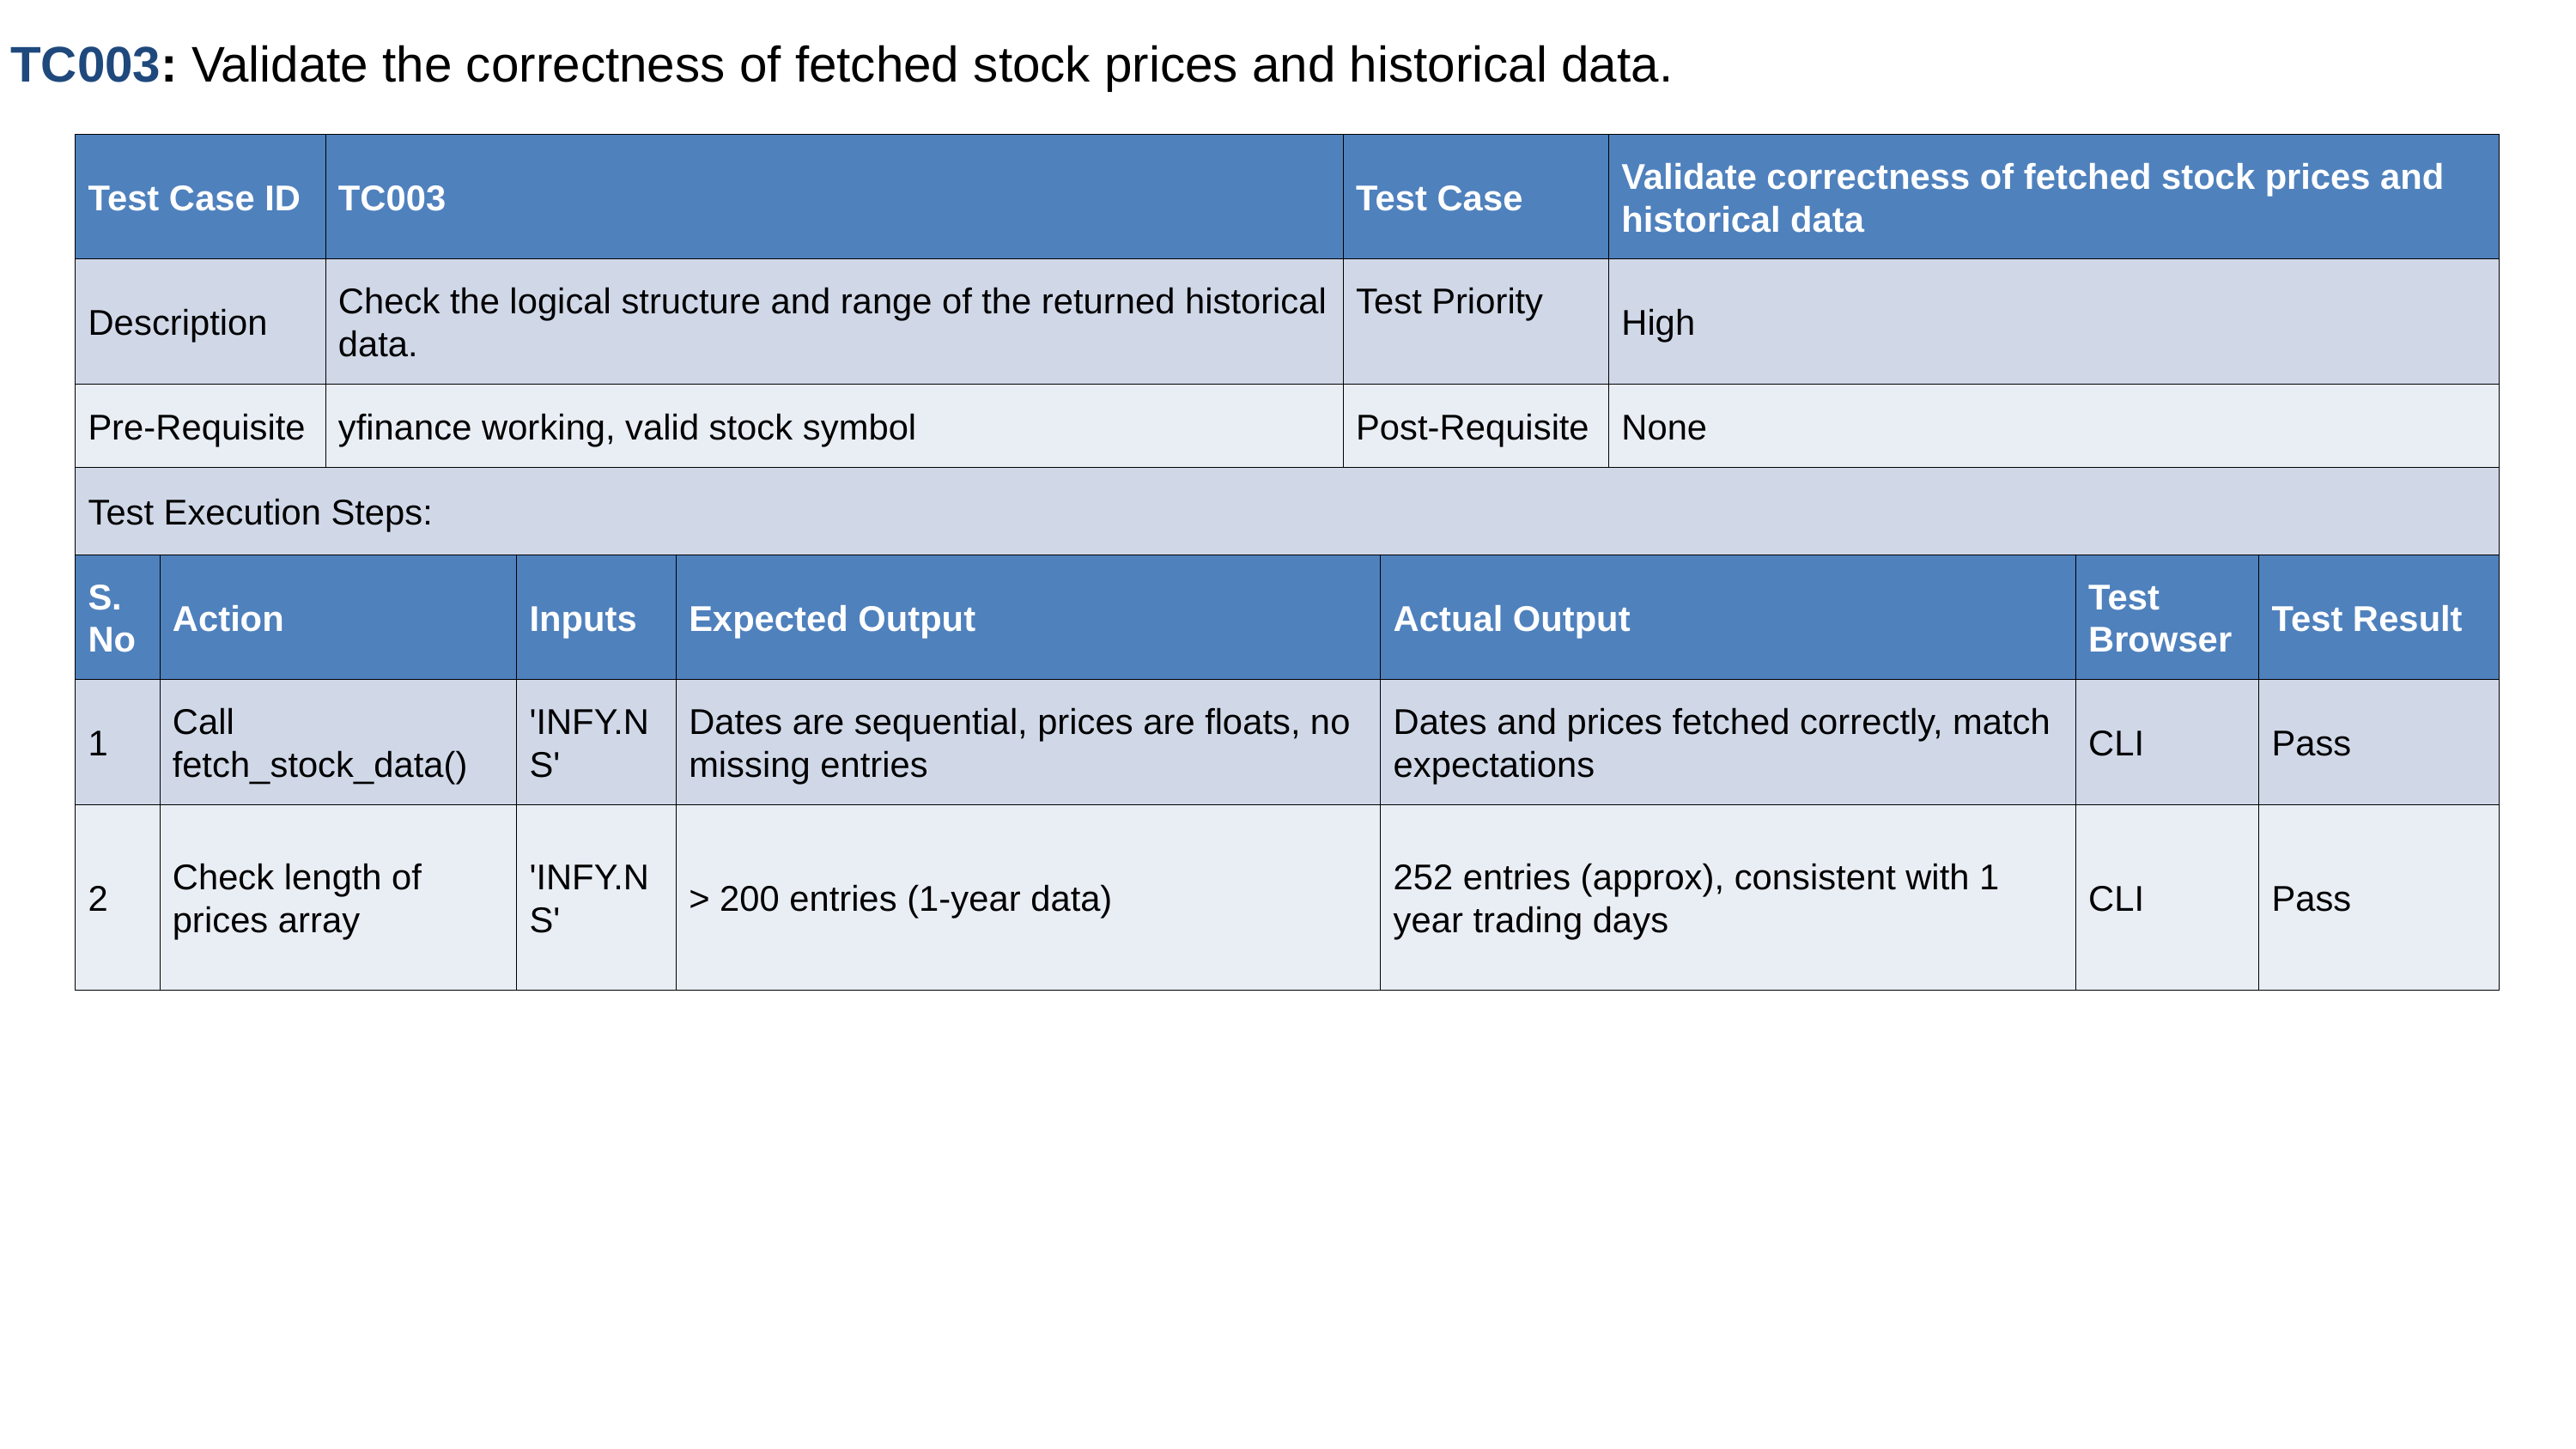

TC003: Validate the correctness of fetched stock prices and historical data.
| Test Case ID | TC003 | Test Case | Validate correctness of fetched stock prices and historical data |
| --- | --- | --- | --- |
| Description | Check the logical structure and range of the returned historical data. | Test Priority | High |
| Pre-Requisite | yfinance working, valid stock symbol | Post-Requisite | None |
| Test Execution Steps: | Test Execution Steps: | Test Execution Steps: | Test Execution Steps: |
| S.No | Action | Inputs | Expected Output | Actual Output | Test Browser | Test Result |
| --- | --- | --- | --- | --- | --- | --- |
| 1 | Call fetch\_stock\_data() | 'INFY.NS' | Dates are sequential, prices are floats, no missing entries | Dates and prices fetched correctly, match expectations | CLI | Pass |
| 2 | Check length of prices array | 'INFY.NS' | > 200 entries (1-year data) | 252 entries (approx), consistent with 1 year trading days | CLI | Pass |